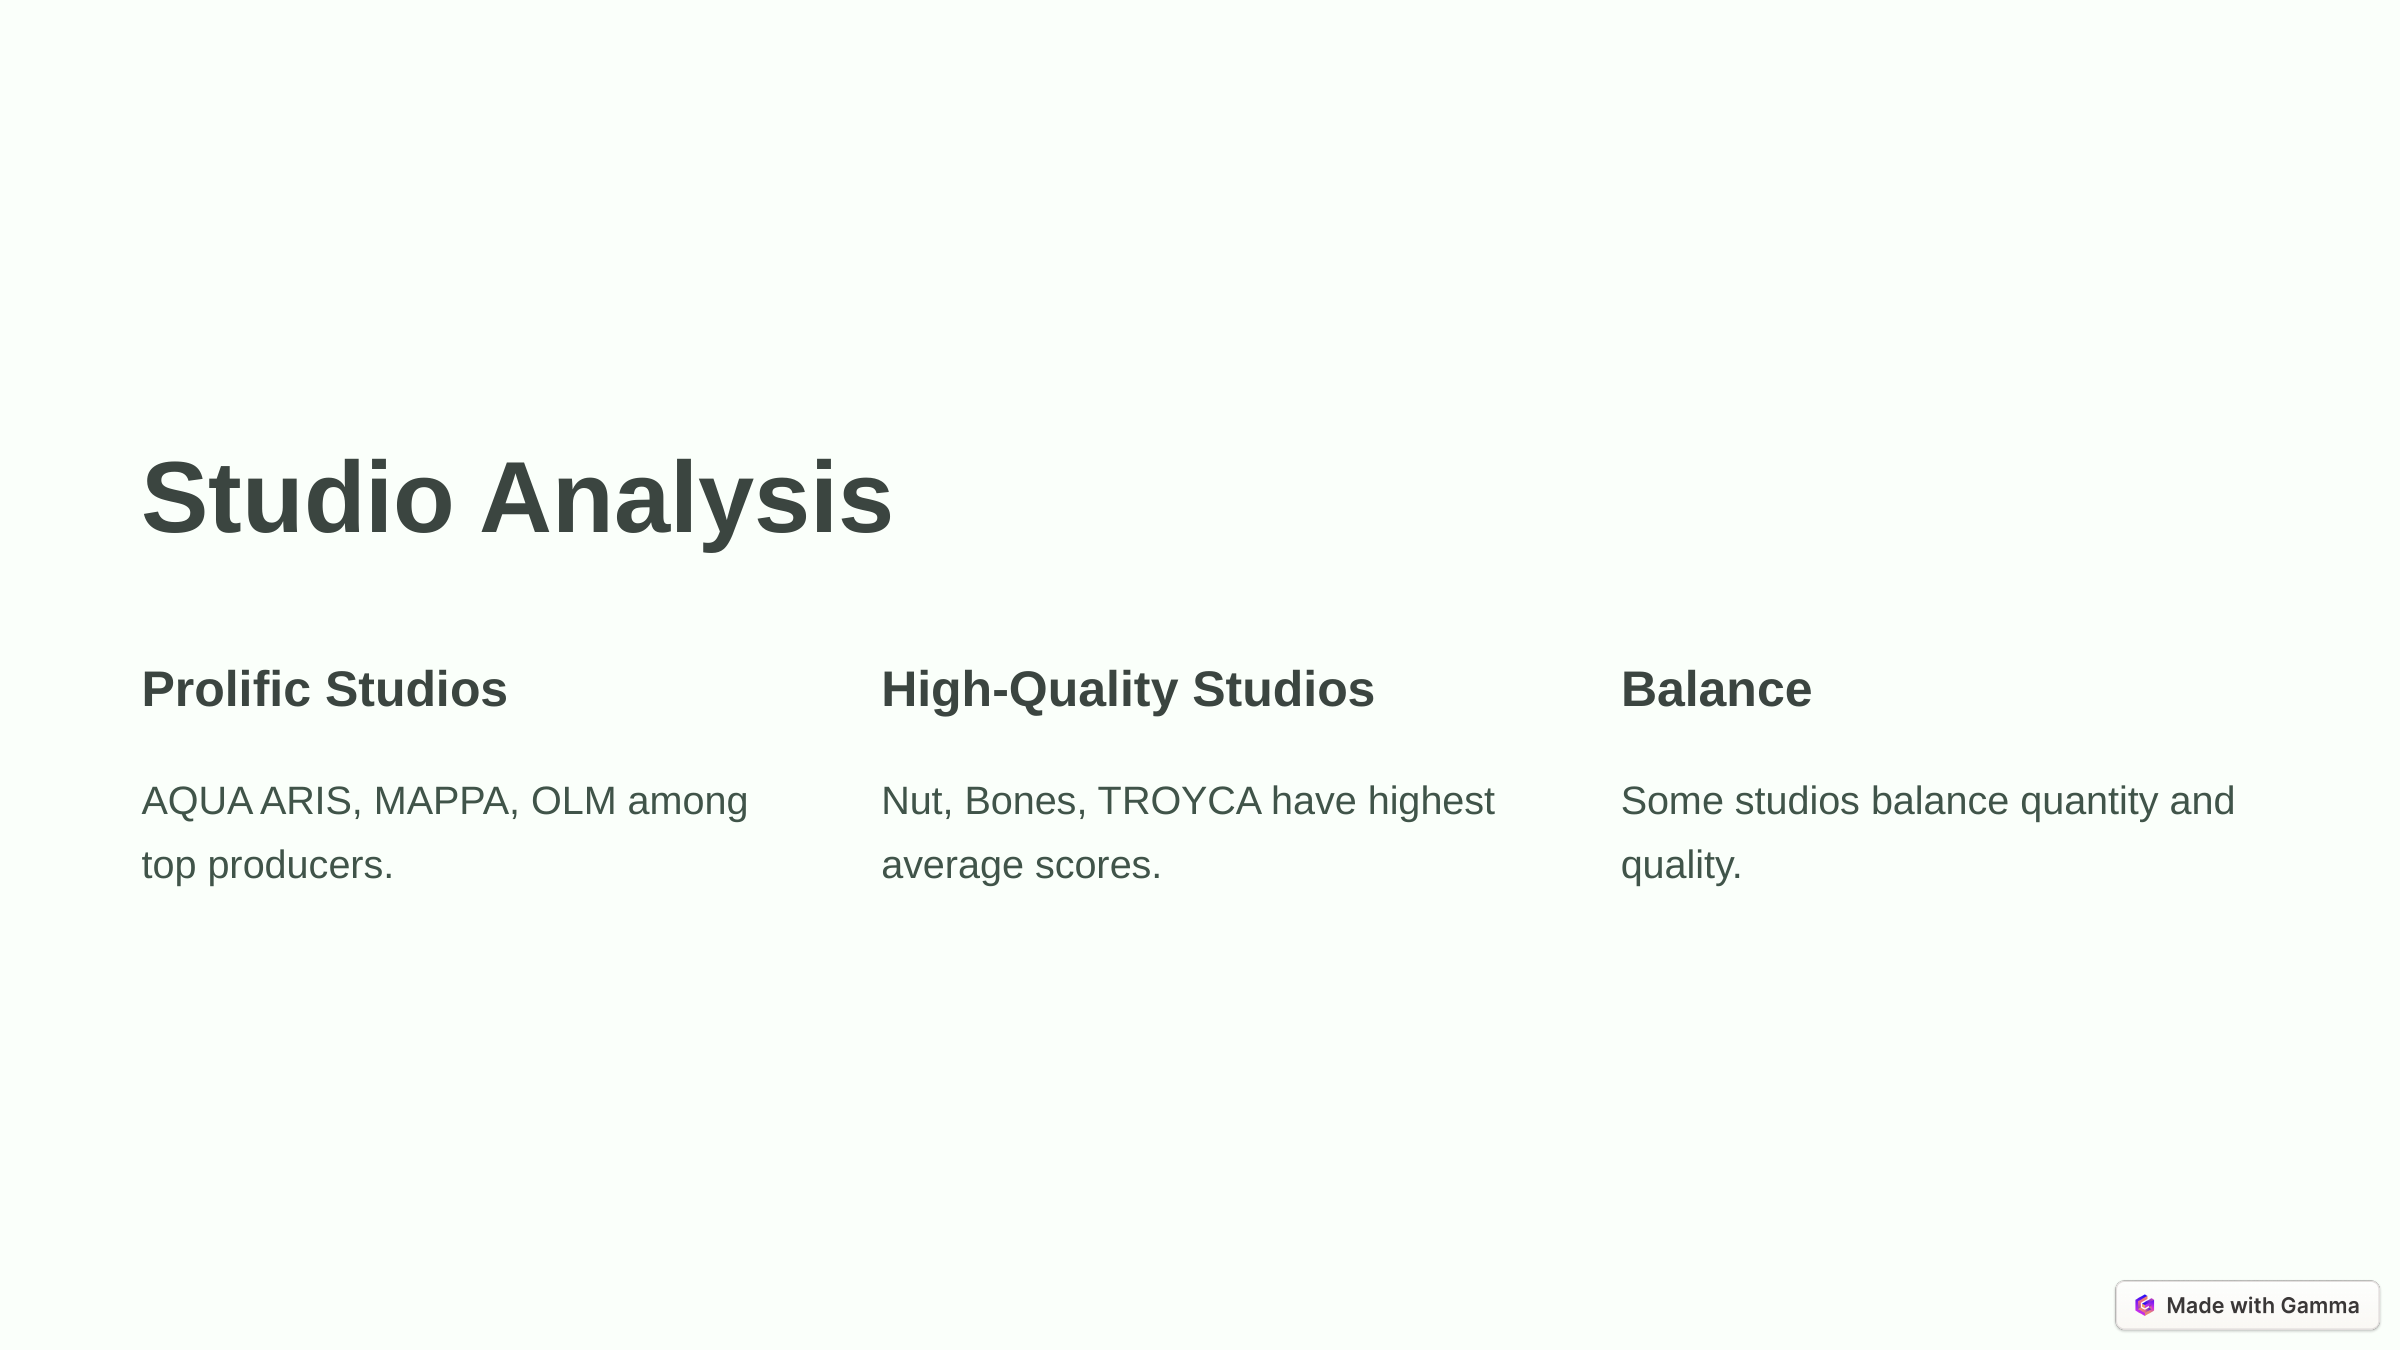

Studio Analysis
Prolific Studios
High-Quality Studios
Balance
AQUA ARIS, MAPPA, OLM among top producers.
Nut, Bones, TROYCA have highest average scores.
Some studios balance quantity and quality.